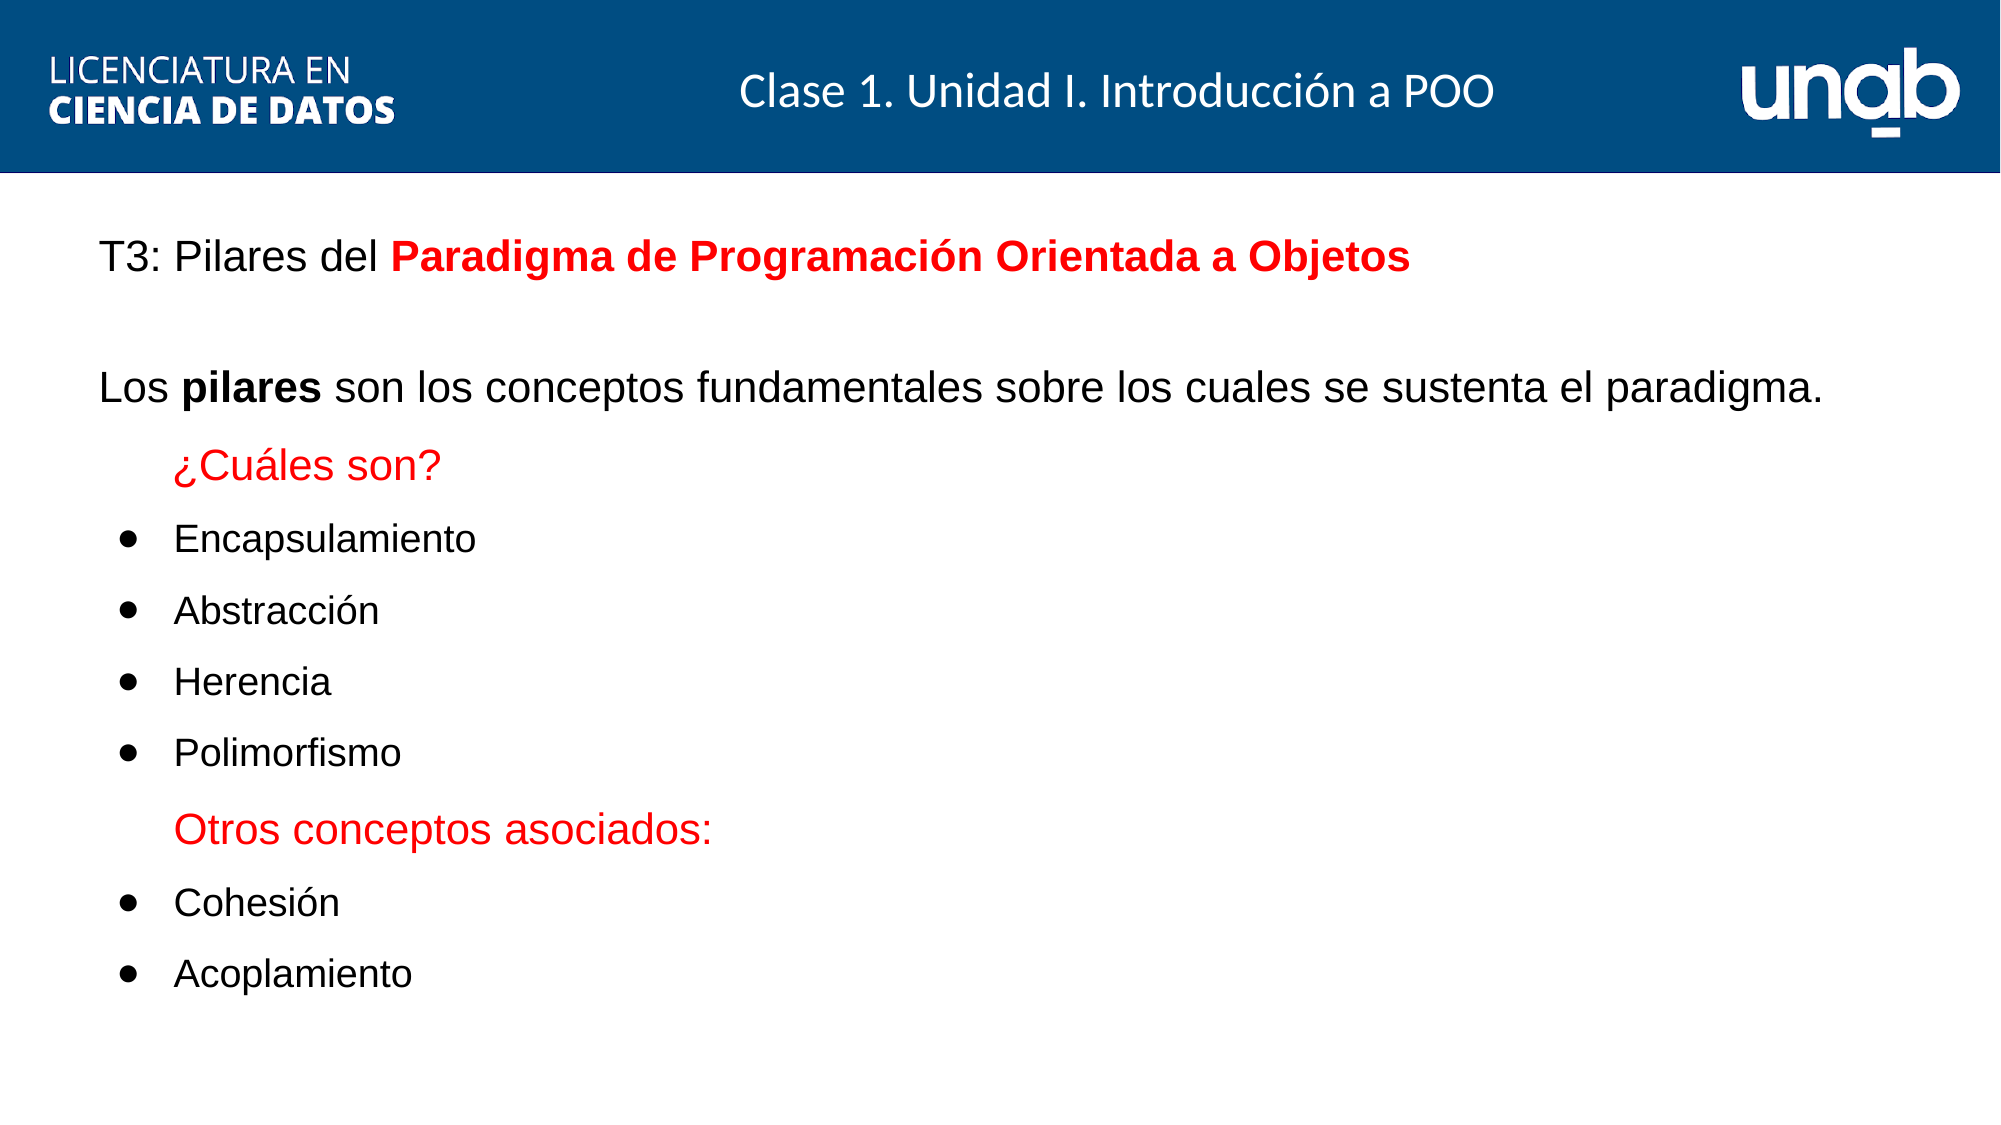

Clase 1. Unidad I. Introducción a POO
T3: Pilares del Paradigma de Programación Orientada a Objetos

Los pilares son los conceptos fundamentales sobre los cuales se sustenta el paradigma.
      ¿Cuáles son?
Encapsulamiento
Abstracción
Herencia
Polimorfismo
Otros conceptos asociados:
Cohesión
Acoplamiento